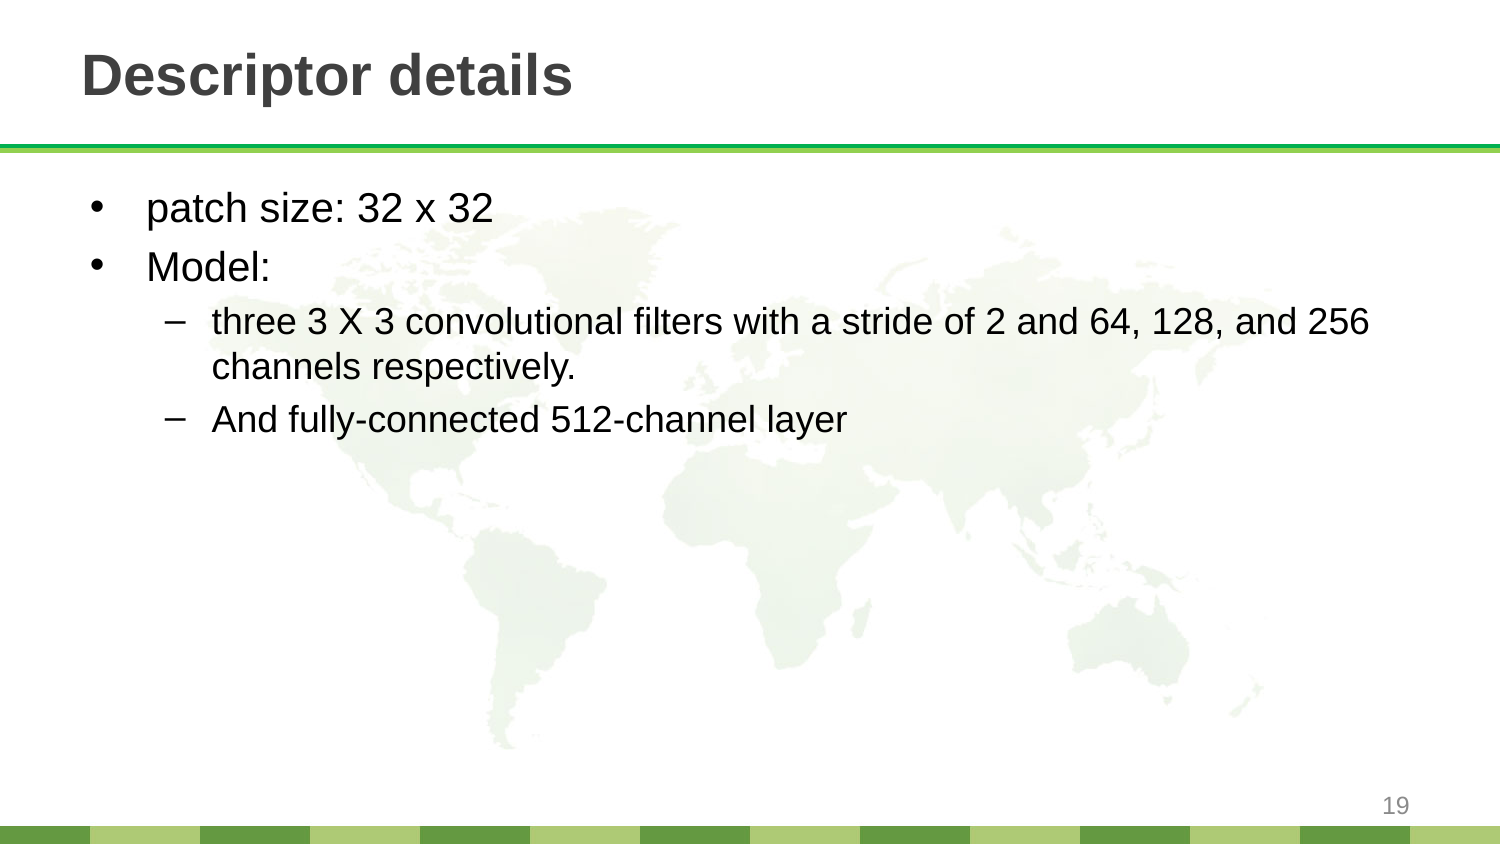

# Descriptor details
patch size: 32 x 32
Model:
three 3 X 3 convolutional filters with a stride of 2 and 64, 128, and 256 channels respectively.
And fully-connected 512-channel layer

19